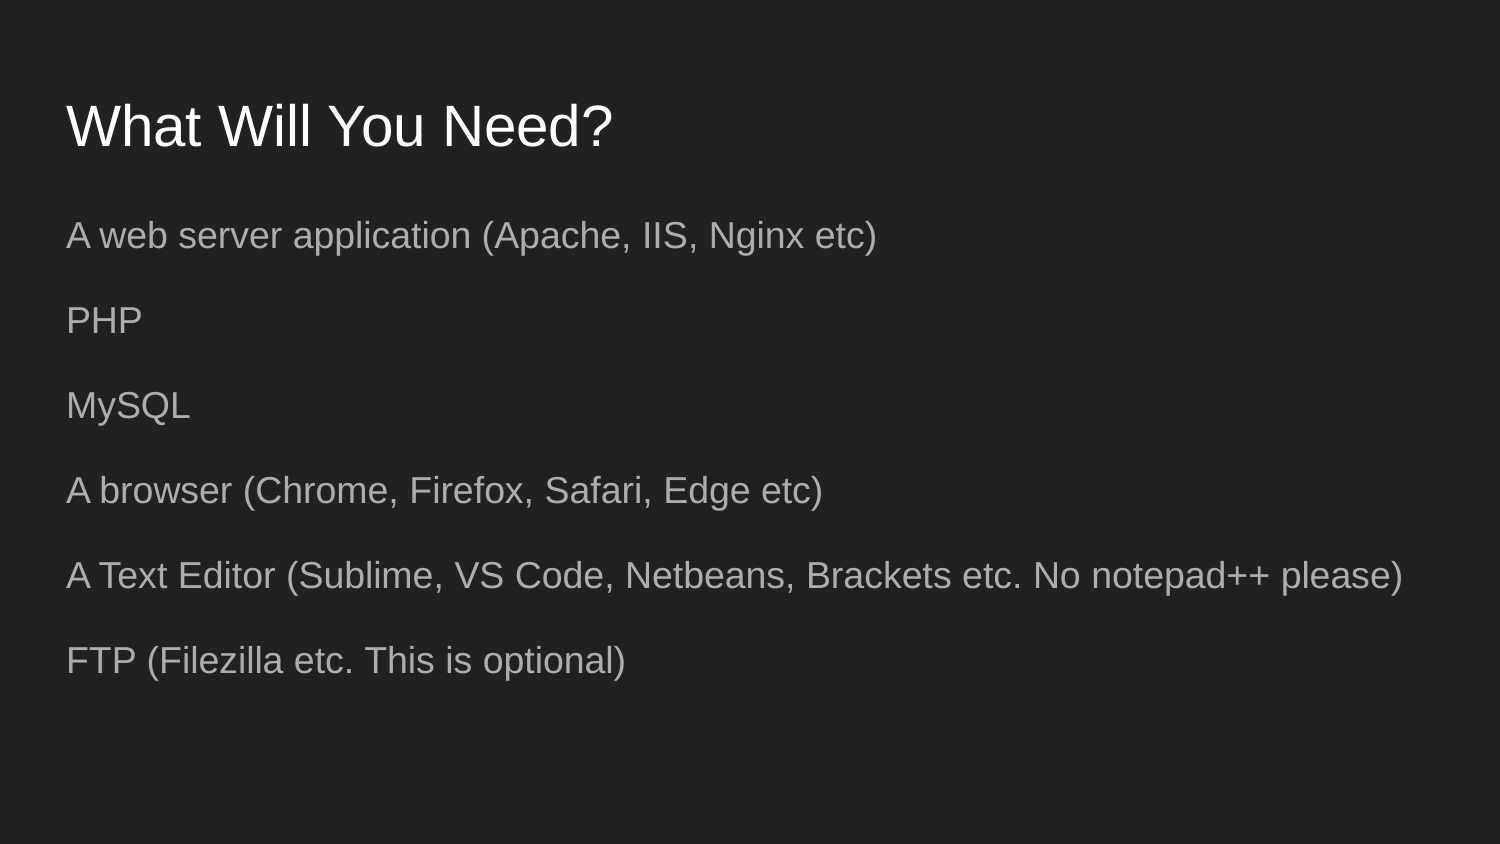

# What Will You Need?
A web server application (Apache, IIS, Nginx etc)
PHP
MySQL
A browser (Chrome, Firefox, Safari, Edge etc)
A Text Editor (Sublime, VS Code, Netbeans, Brackets etc. No notepad++ please)
FTP (Filezilla etc. This is optional)